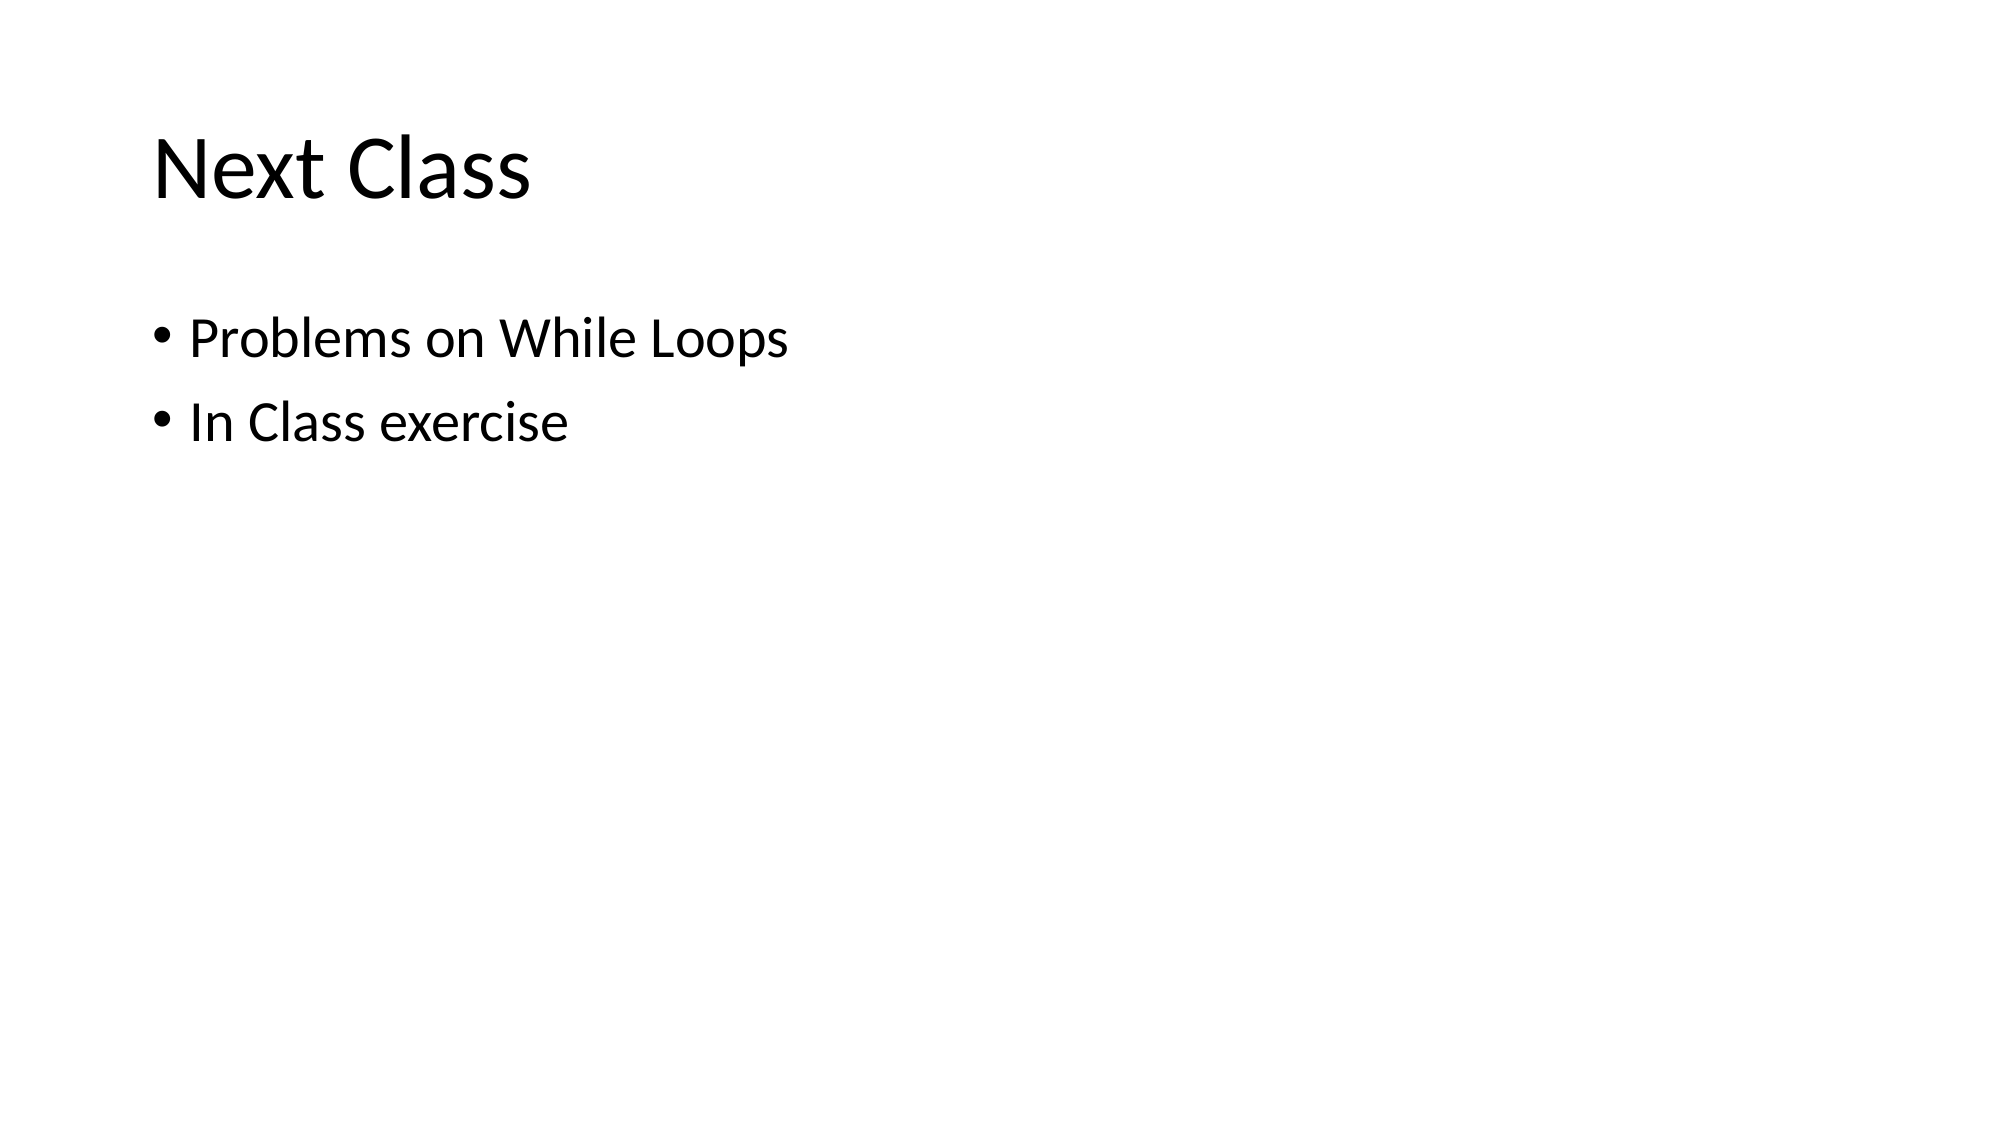

# Next Class
Problems on While Loops
In Class exercise